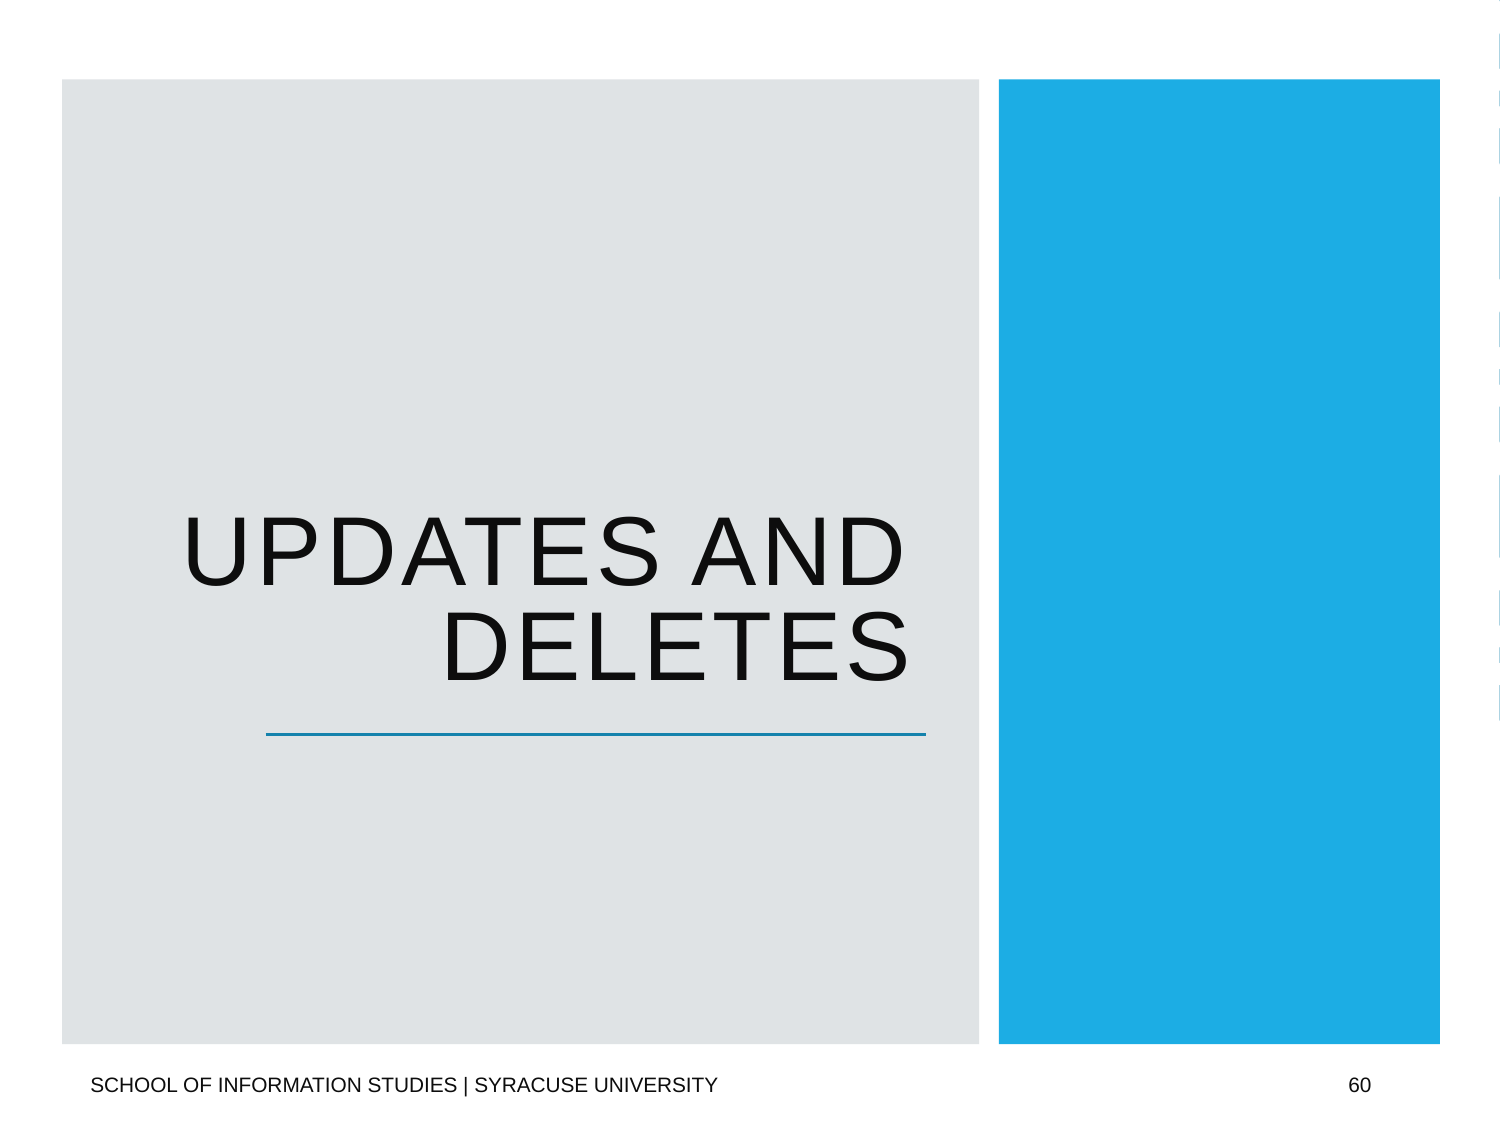

# Updates and Deletes
School of Information Studies | Syracuse University
60